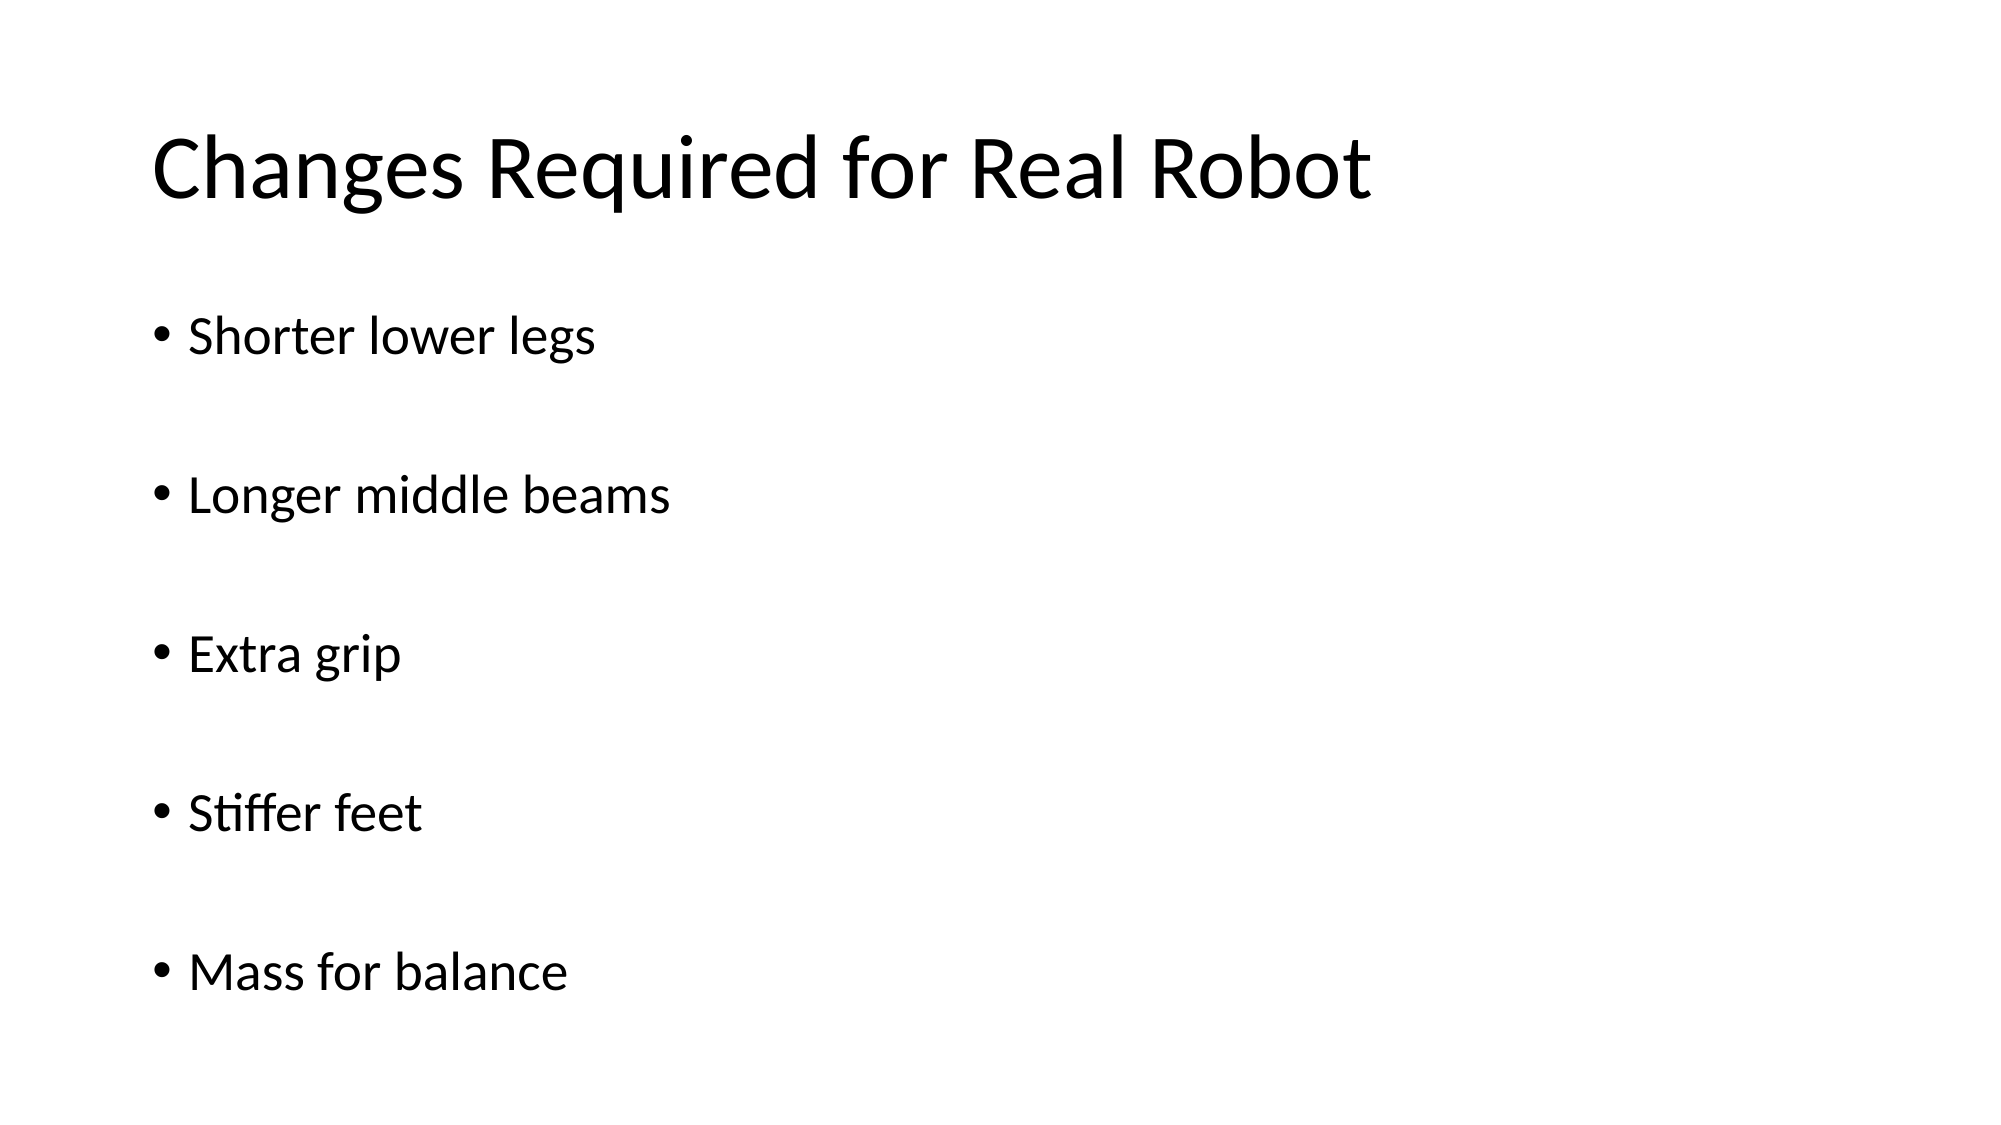

# Changes Required for Real Robot
Shorter lower legs

Longer middle beams

Extra grip

Stiffer feet

Mass for balance